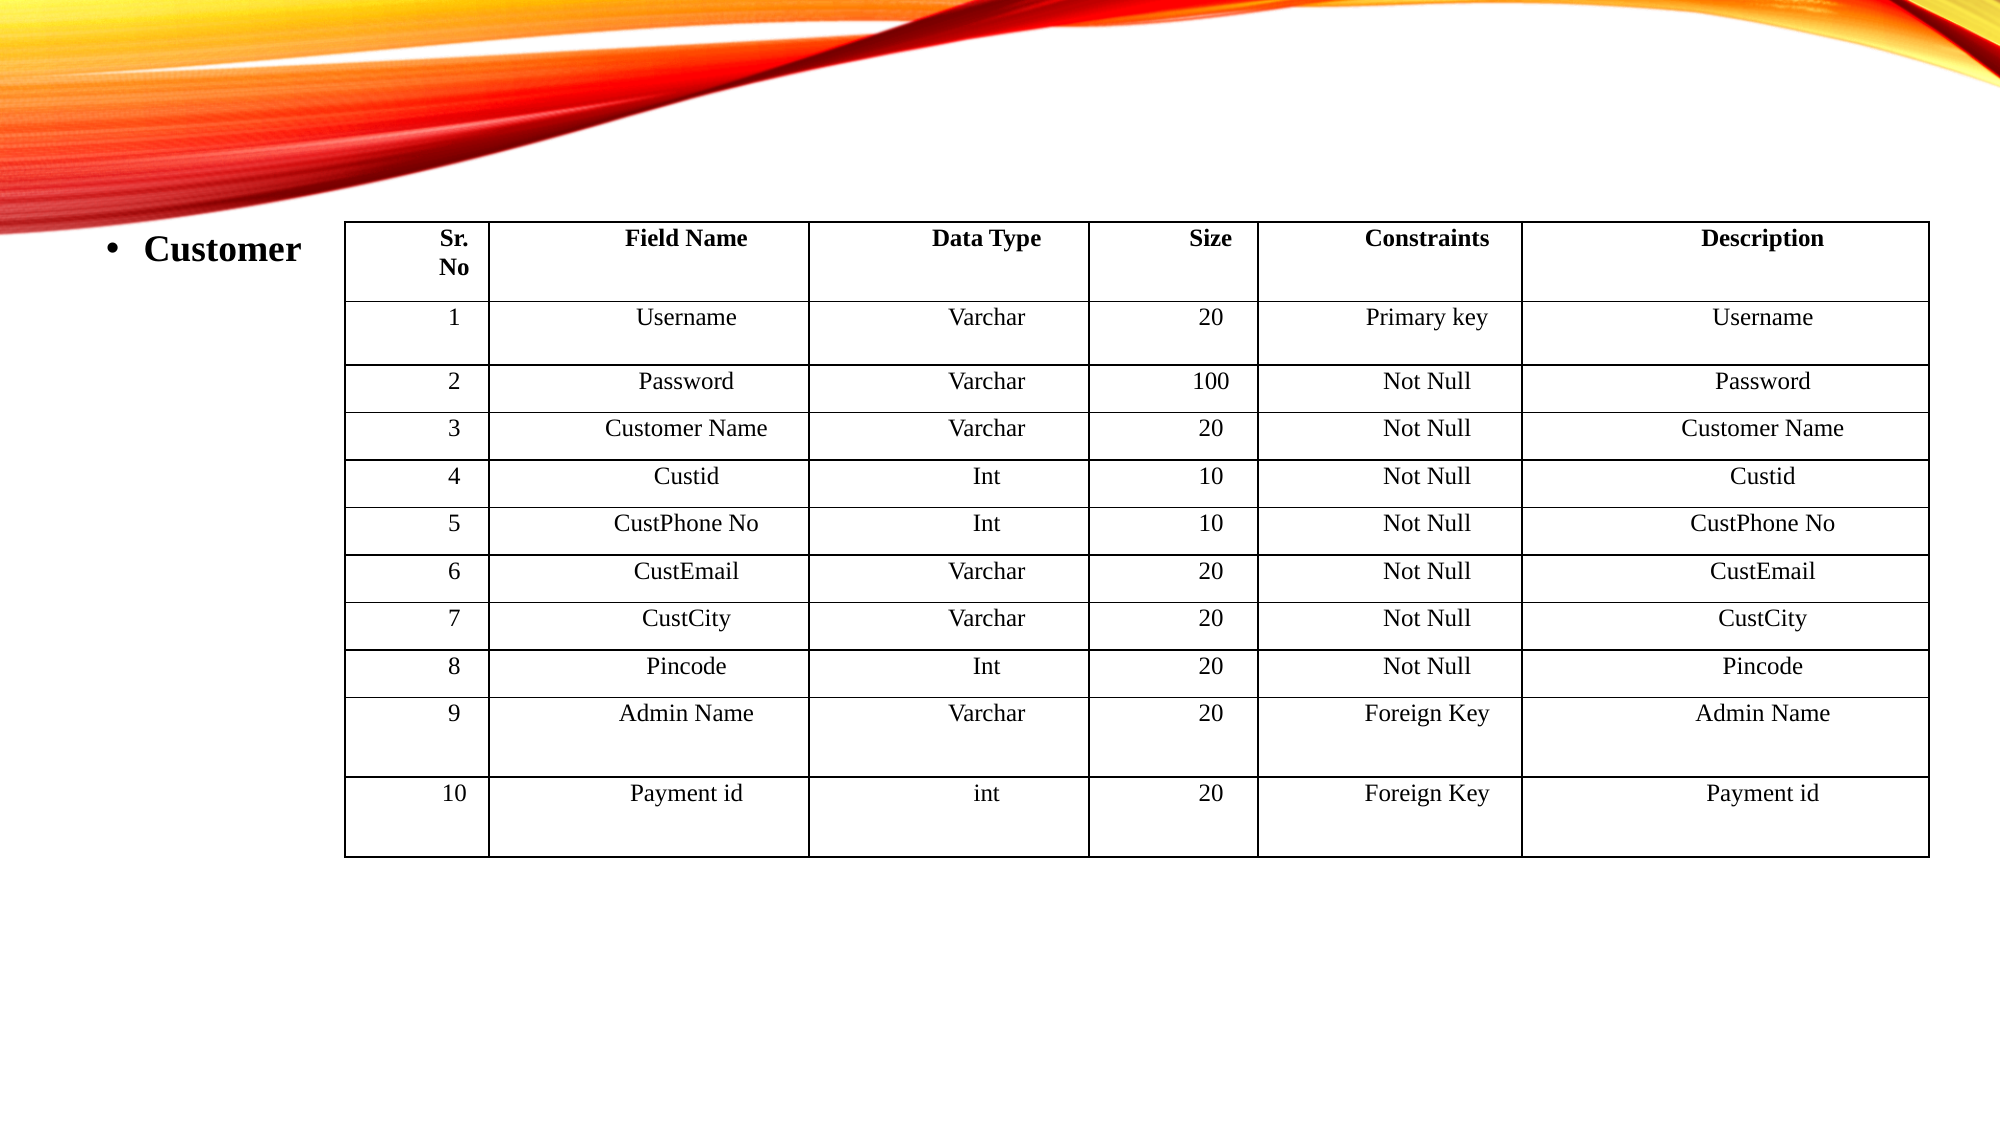

Customer

| Sr. No | Field Name | Data Type | Size | Constraints | Description |
| --- | --- | --- | --- | --- | --- |
| 1 | Username | Varchar | 20 | Primary key | Username |
| 2 | Password | Varchar | 100 | Not Null | Password |
| 3 | Customer Name | Varchar | 20 | Not Null | Customer Name |
| 4 | Custid | Int | 10 | Not Null | Custid |
| 5 | CustPhone No | Int | 10 | Not Null | CustPhone No |
| 6 | CustEmail | Varchar | 20 | Not Null | CustEmail |
| 7 | CustCity | Varchar | 20 | Not Null | CustCity |
| 8 | Pincode | Int | 20 | Not Null | Pincode |
| 9 | Admin Name | Varchar | 20 | Foreign Key | Admin Name |
| 10 | Payment id | int | 20 | Foreign Key | Payment id |